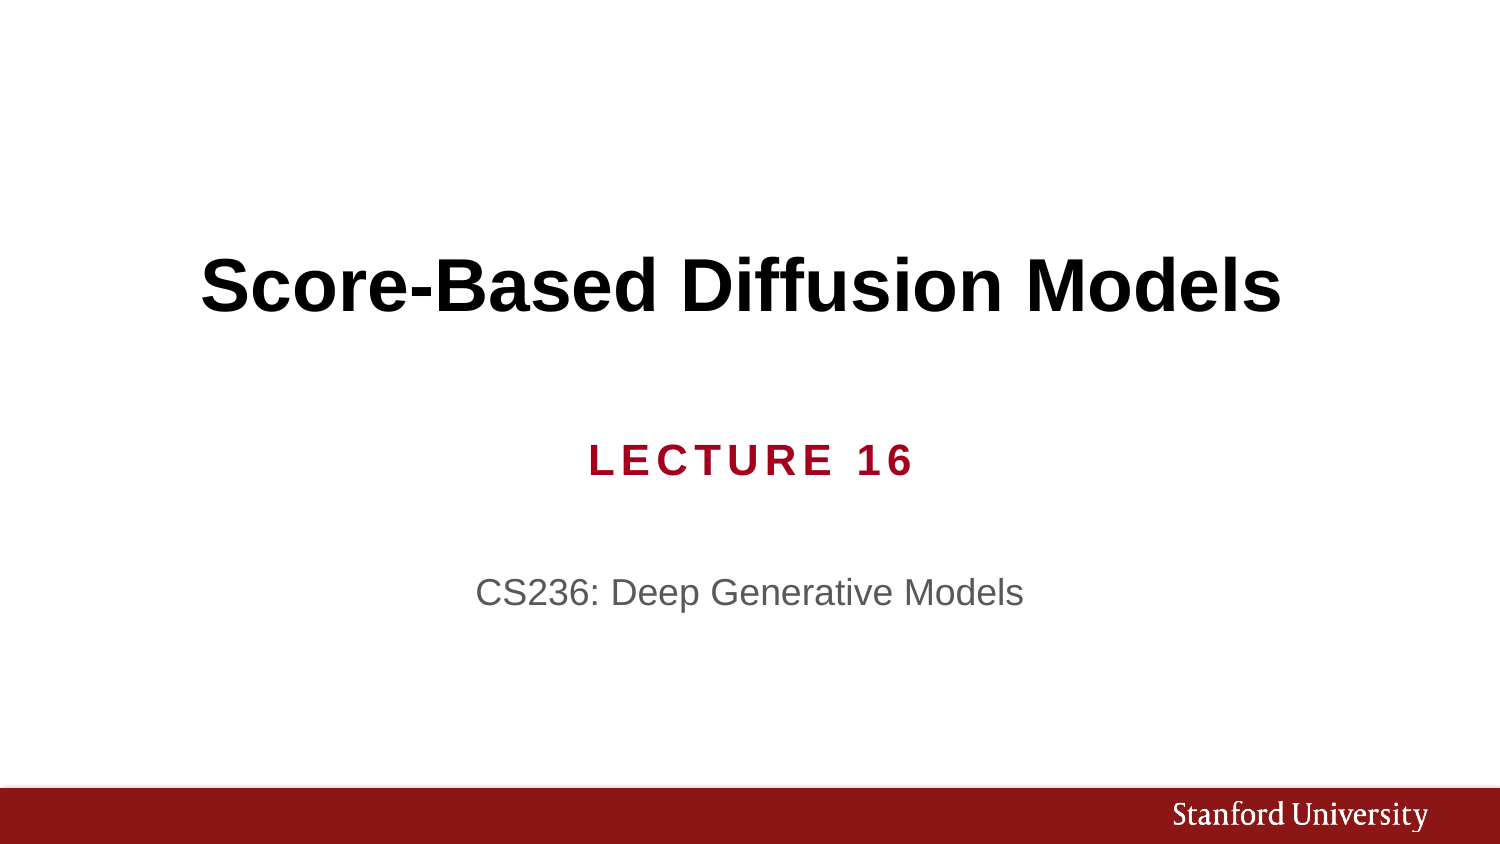

# Score-Based Diffusion Models
lecture 16

CS236: Deep Generative Models